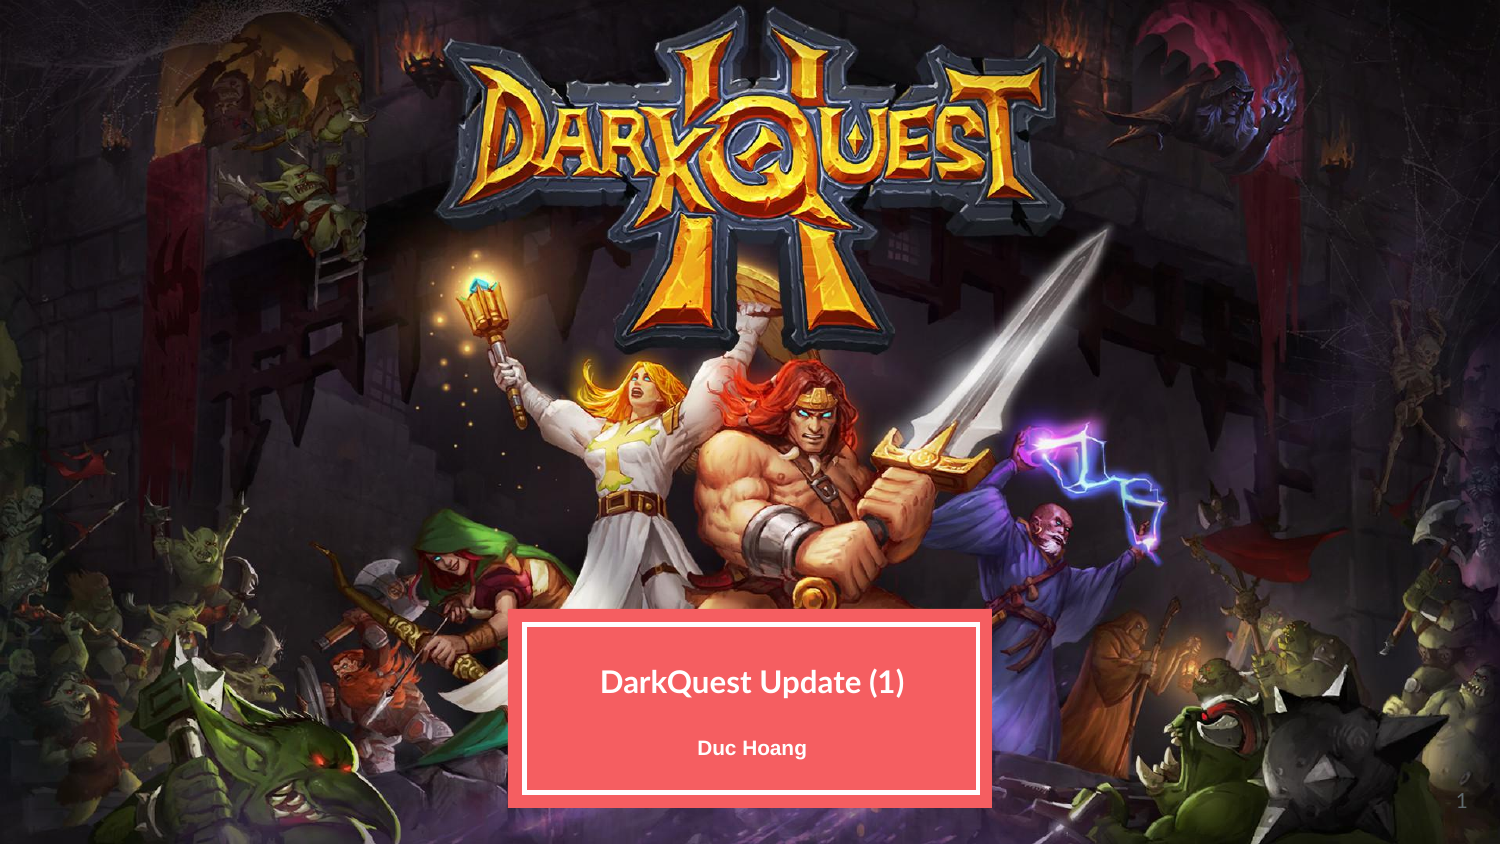

# DarkQuest Update (1)
Duc Hoang
1